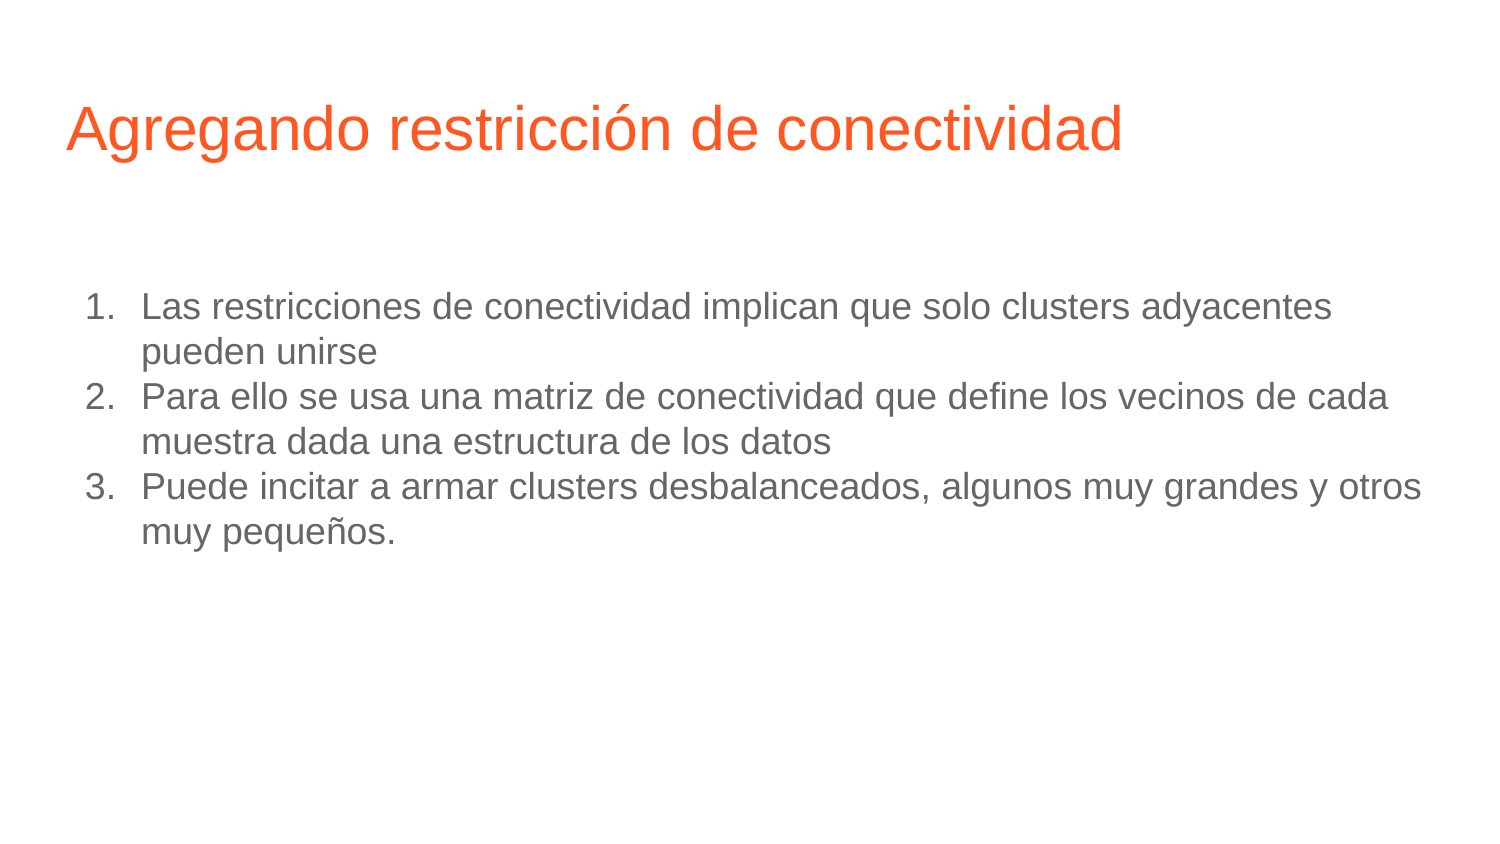

Agregando restricción de conectividad

Las restricciones de conectividad implican que solo clusters adyacentes pueden unirse
Para ello se usa una matriz de conectividad que define los vecinos de cada muestra dada una estructura de los datos
Puede incitar a armar clusters desbalanceados, algunos muy grandes y otros muy pequeños.